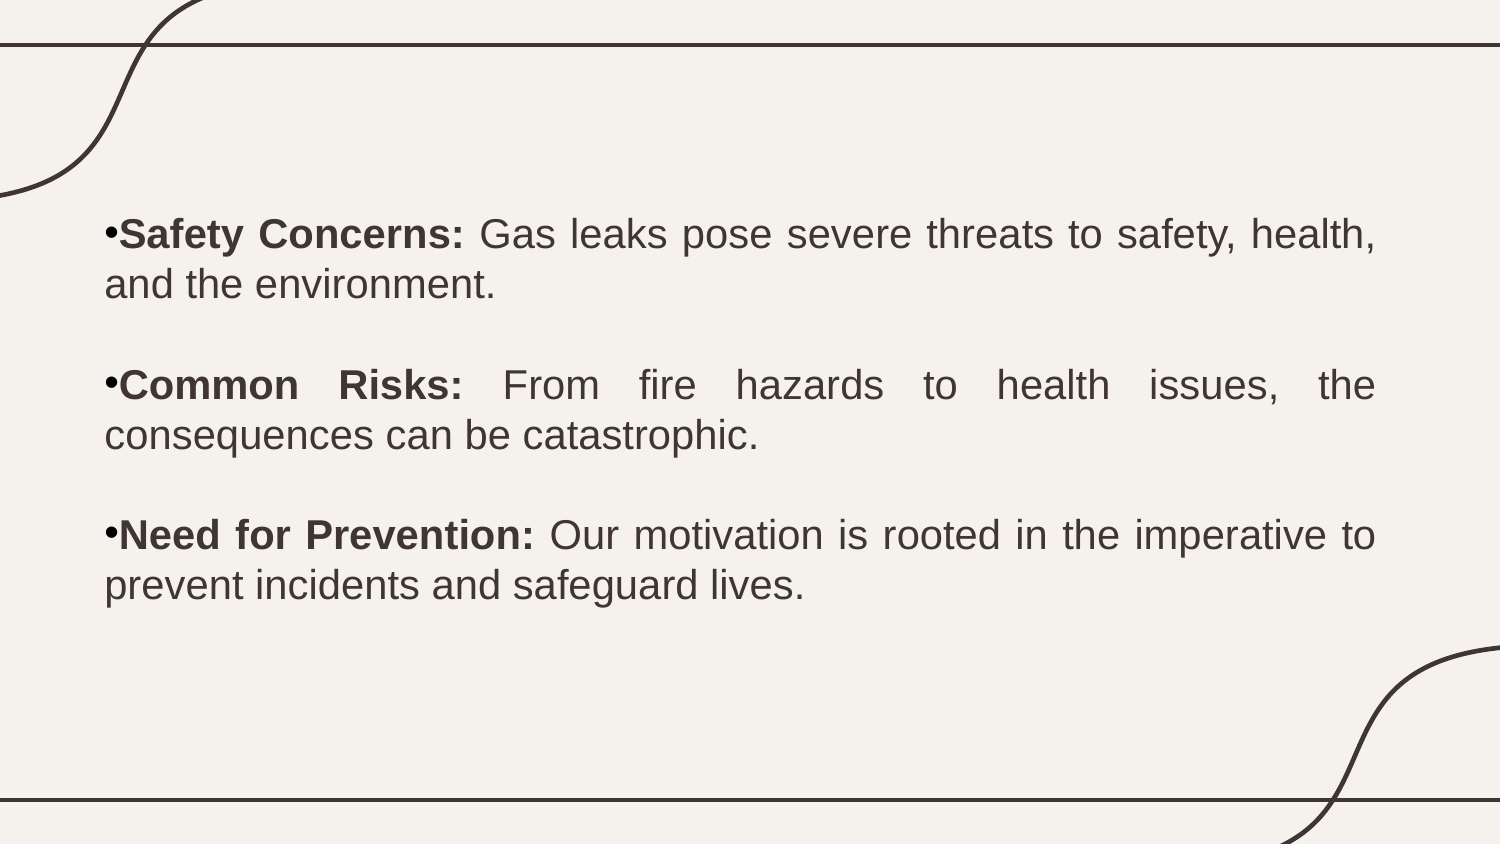

Safety Concerns: Gas leaks pose severe threats to safety, health, and the environment.

Common Risks: From fire hazards to health issues, the consequences can be catastrophic.

Need for Prevention: Our motivation is rooted in the imperative to prevent incidents and safeguard lives.